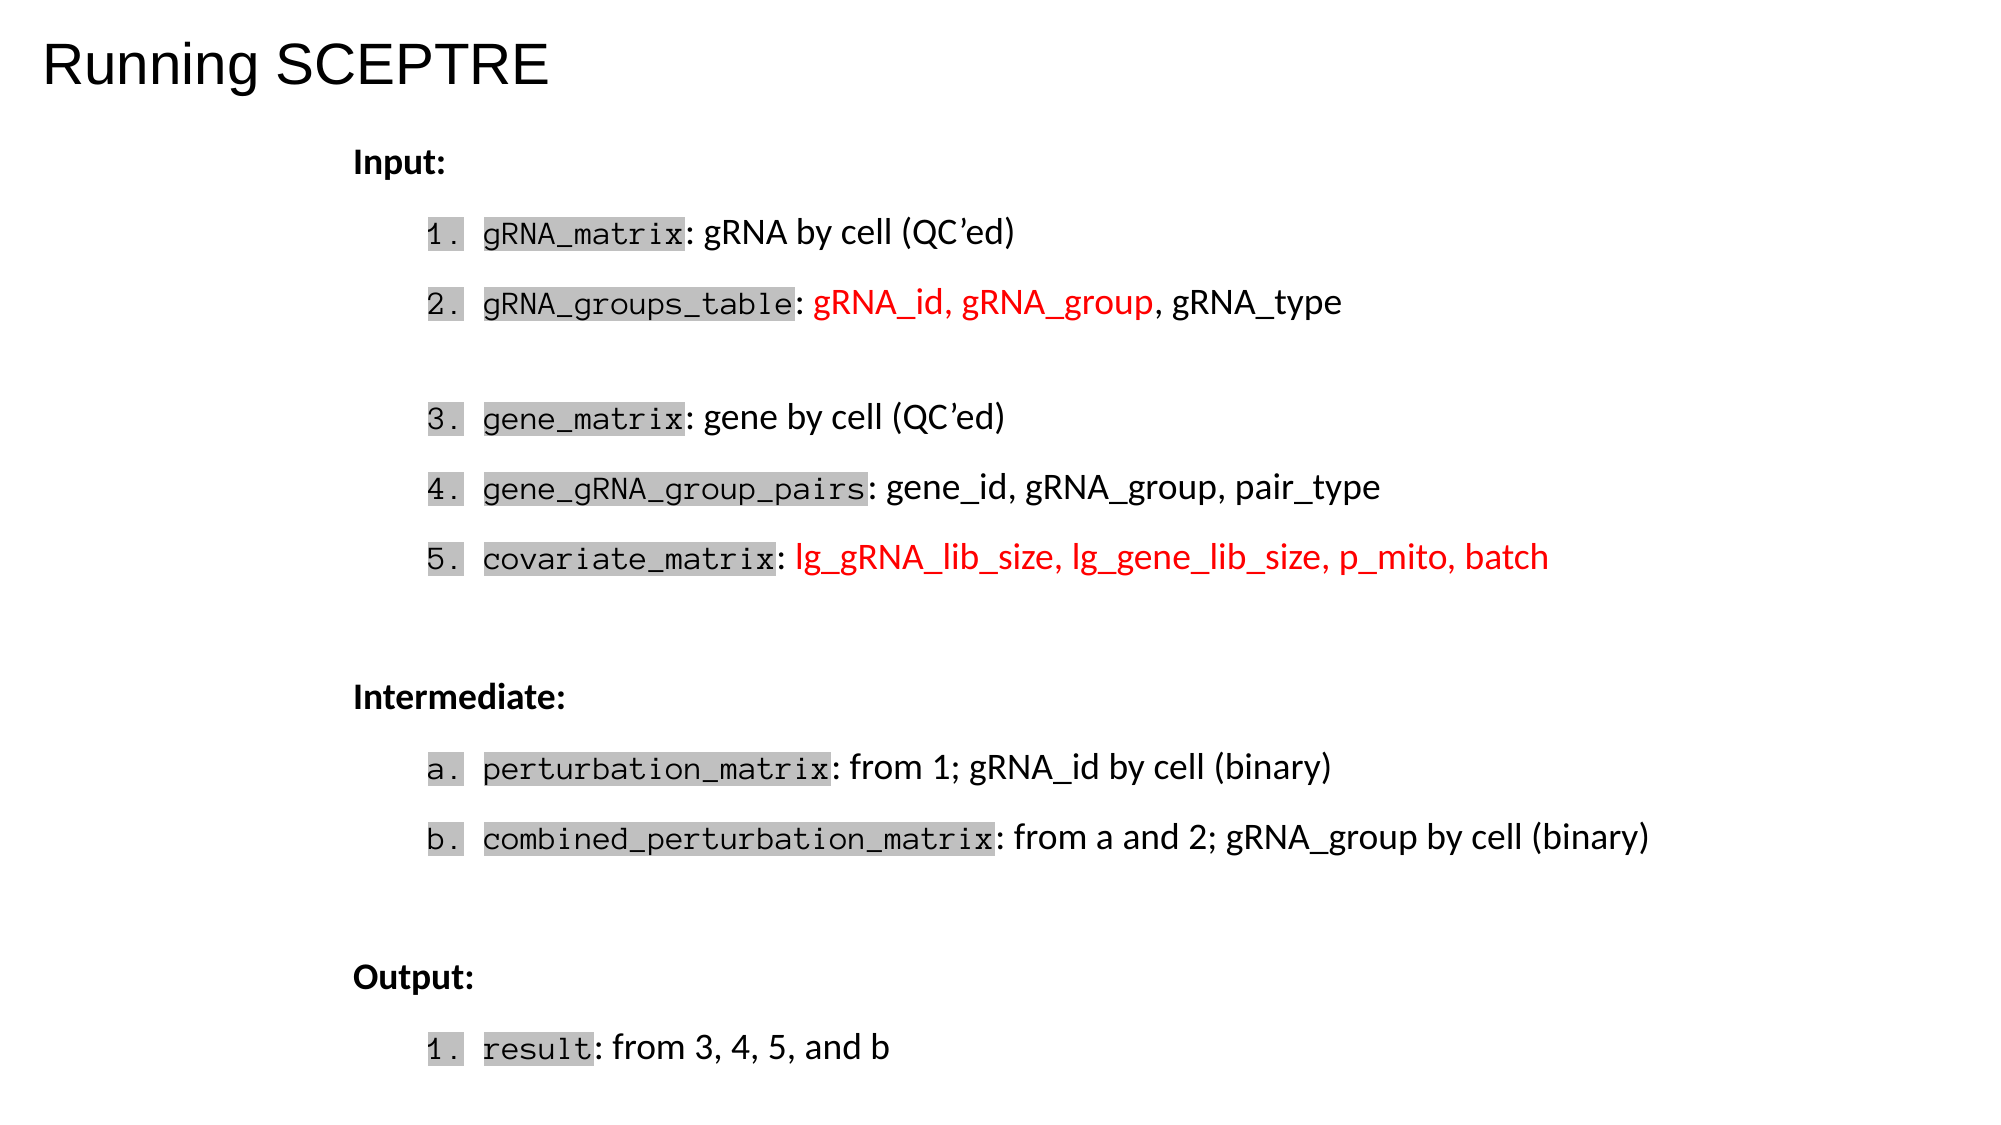

Running SCEPTRE
Input:
gRNA_matrix: gRNA by cell (QC’ed)
gRNA_groups_table: gRNA_id, gRNA_group, gRNA_type

gene_matrix: gene by cell (QC’ed)
gene_gRNA_group_pairs: gene_id, gRNA_group, pair_type
covariate_matrix: lg_gRNA_lib_size, lg_gene_lib_size, p_mito, batch

Intermediate:
perturbation_matrix: from 1; gRNA_id by cell (binary)
combined_perturbation_matrix: from a and 2; gRNA_group by cell (binary)

Output:
result: from 3, 4, 5, and b